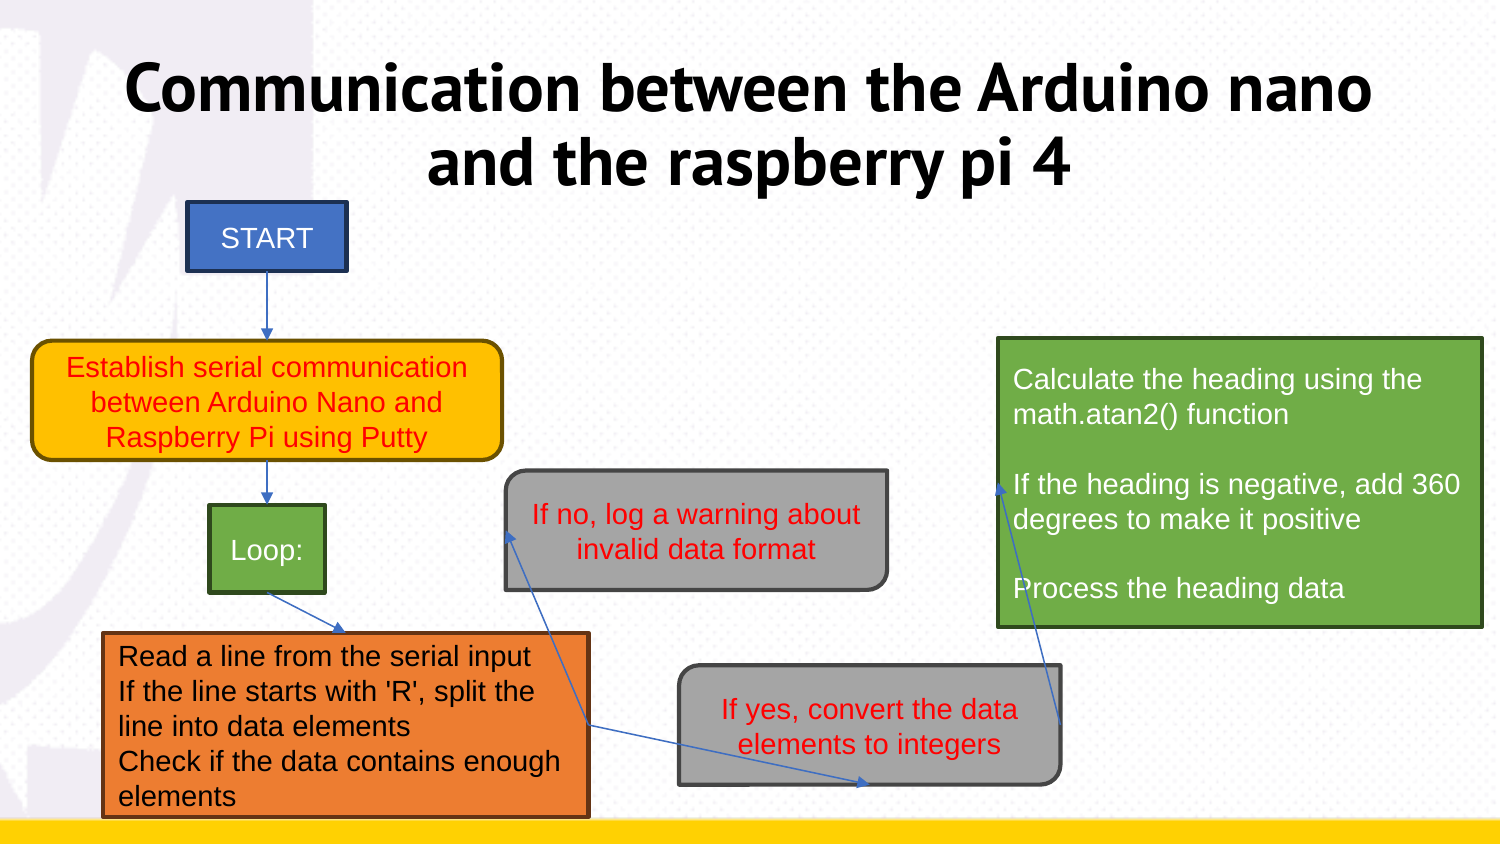

# Communication between the Arduino nano and the raspberry pi 4
START
Calculate the heading using the math.atan2() function

If the heading is negative, add 360 degrees to make it positive

Process the heading data
Establish serial communication between Arduino Nano and Raspberry Pi using Putty
If no, log a warning about invalid data format
Loop:
Read a line from the serial input
If the line starts with 'R', split the line into data elements
Check if the data contains enough elements
If yes, convert the data elements to integers